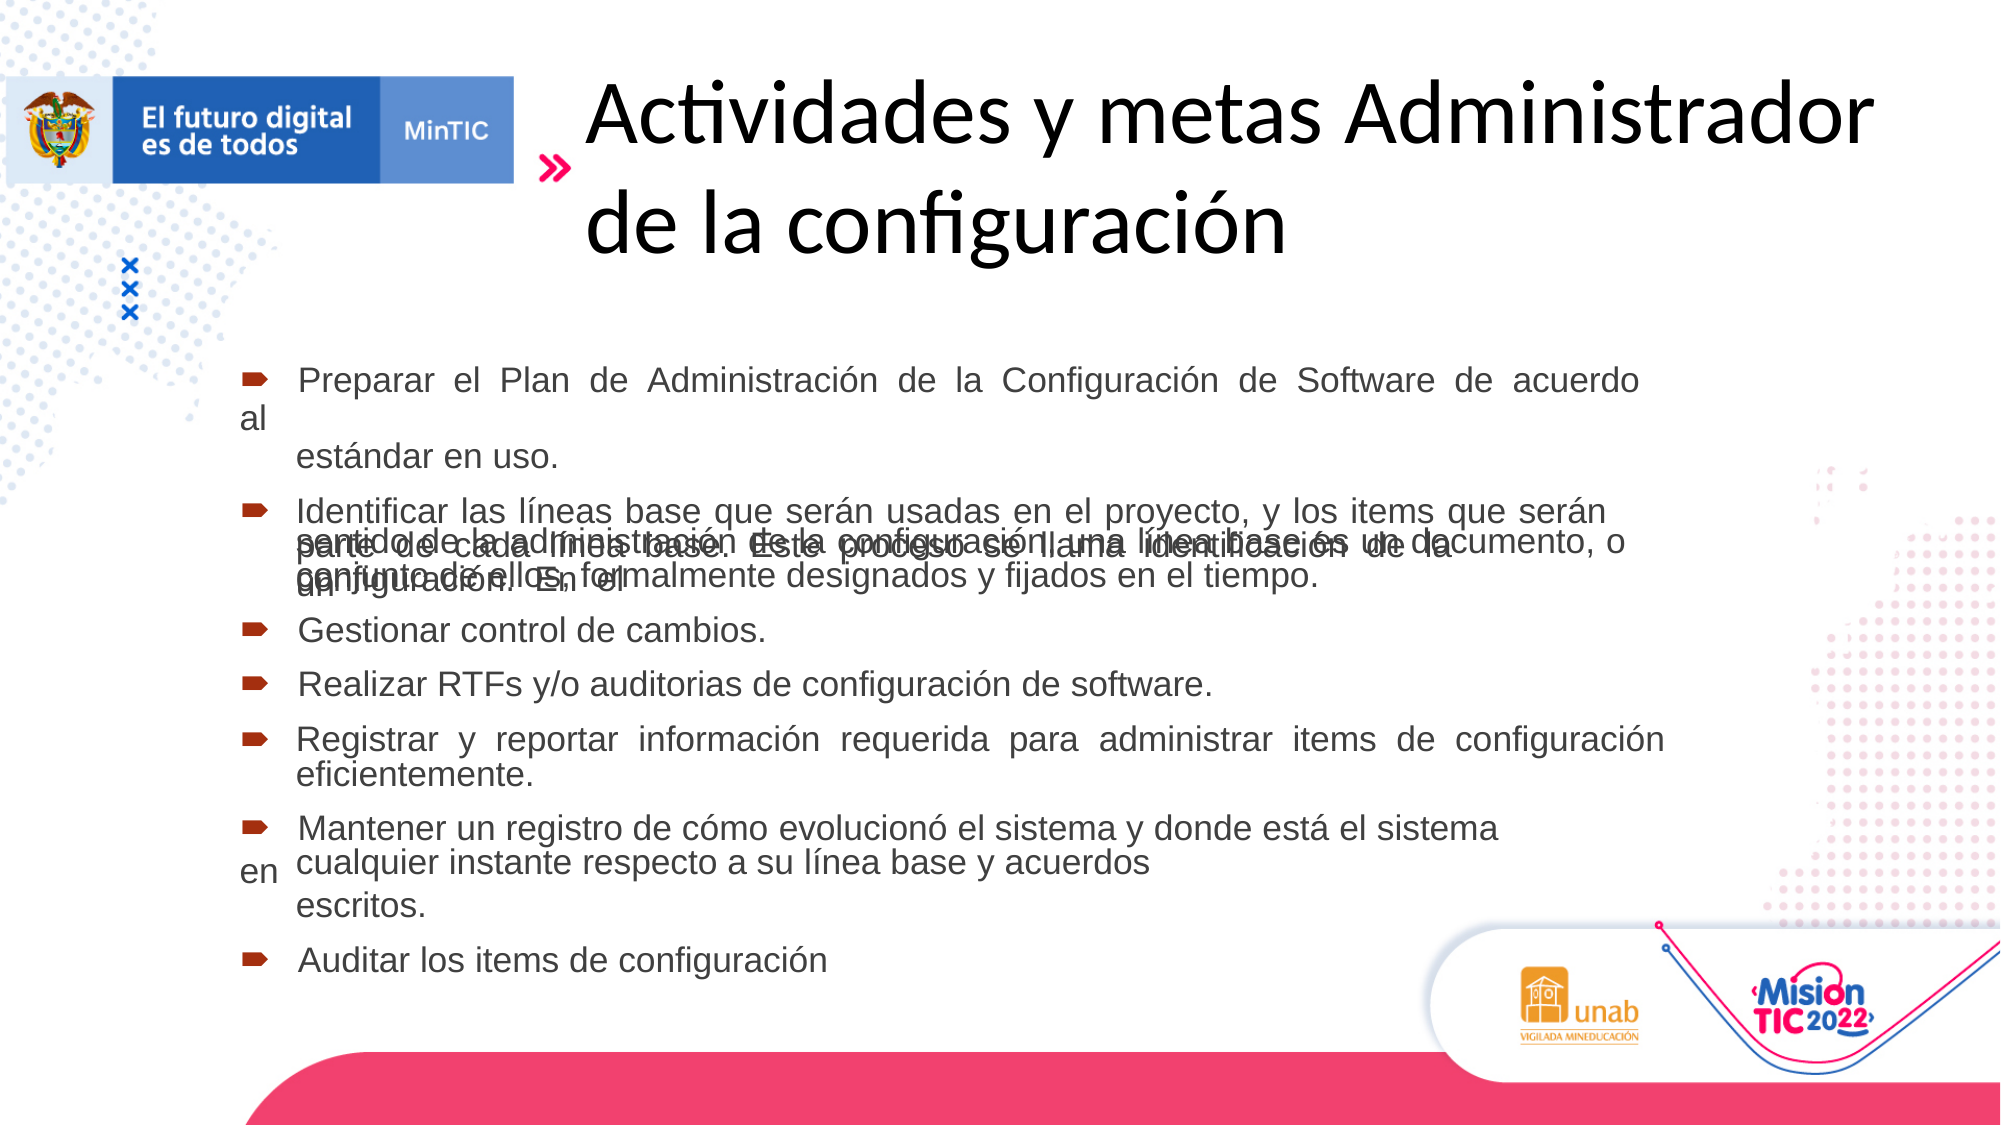

# Actividades y metas Administrador de la configuración
🠶	Preparar el Plan de Administración de la Configuración de Software de acuerdo al
estándar en uso.
🠶	Identificar las líneas base que serán usadas en el proyecto, y los items que serán parte  de cada línea base. Este proceso se llama identificación de la configuración. En el
sentido de la administración de la configuración, una línea base es un documento, o un
conjunto de ellos, formalmente designados y fijados en el tiempo.
🠶	Gestionar control de cambios.
🠶	Realizar RTFs y/o auditorias de configuración de software.
🠶
Registrar y reportar información requerida para administrar items de configuración
eficientemente.
🠶	Mantener un registro de cómo evolucionó el sistema y donde está el sistema en
cualquier instante respecto a su línea base y acuerdos escritos.
🠶	Auditar los items de configuración